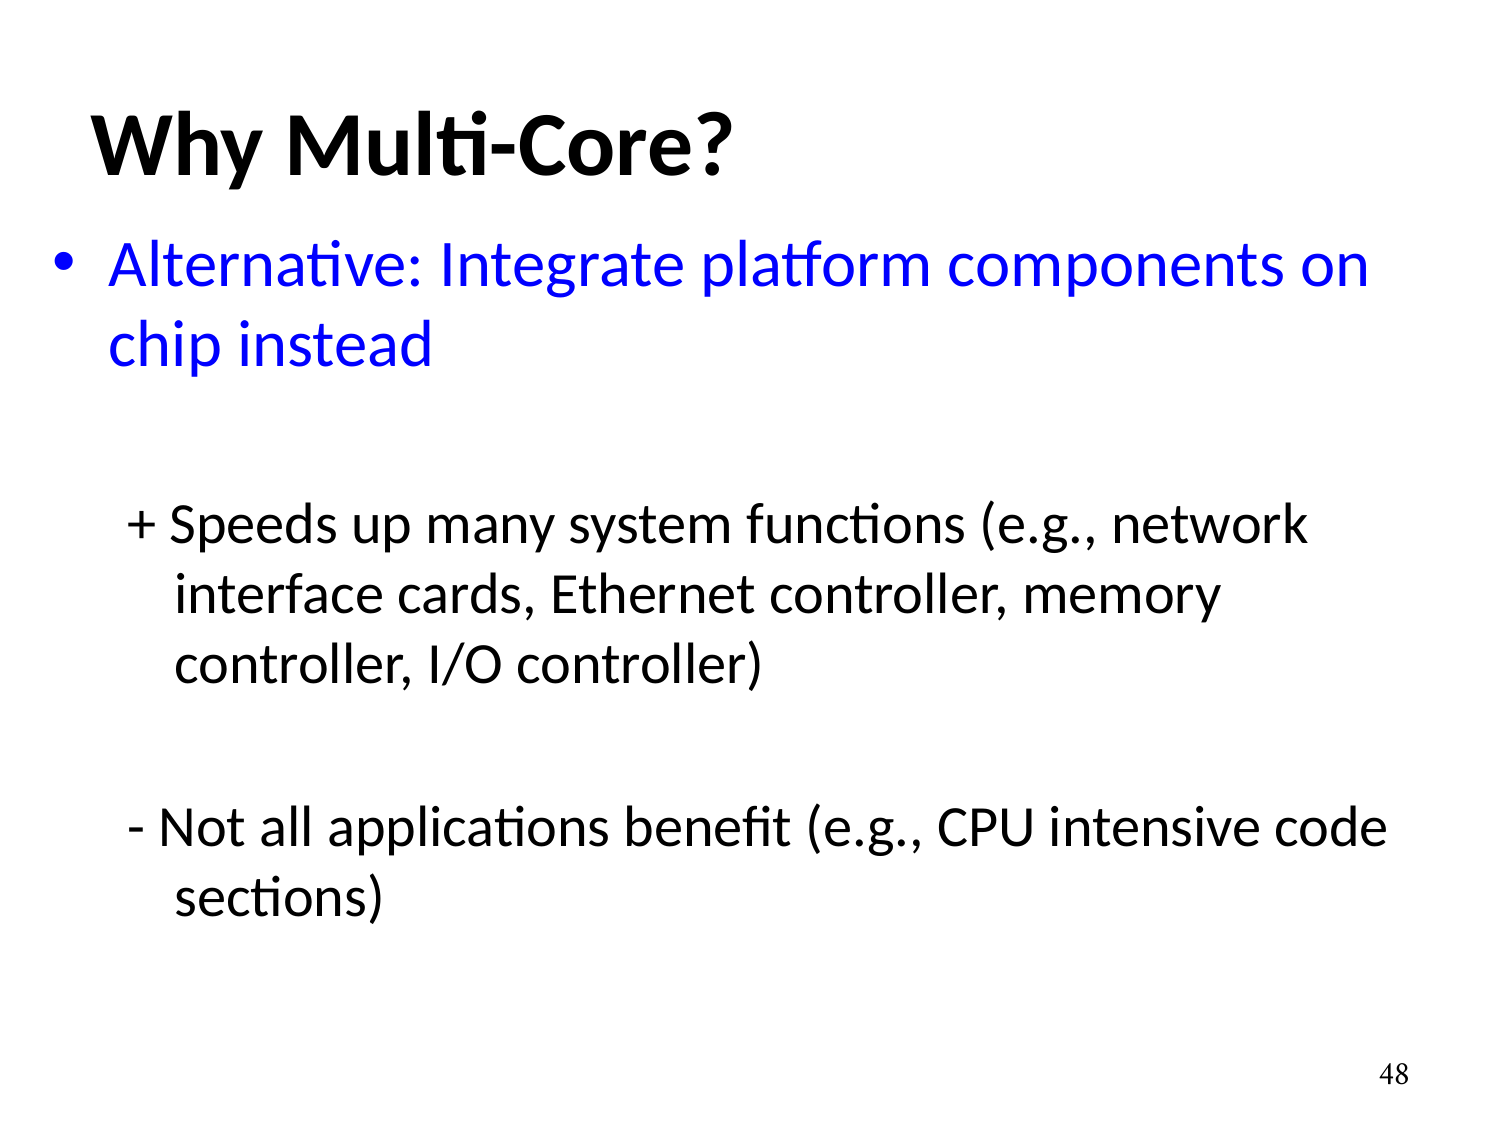

# Why Multi-Core?
Alternative: Integrate platform components on chip instead

+ Speeds up many system functions (e.g., network interface cards, Ethernet controller, memory controller, I/O controller)

- Not all applications benefit (e.g., CPU intensive code sections)

48